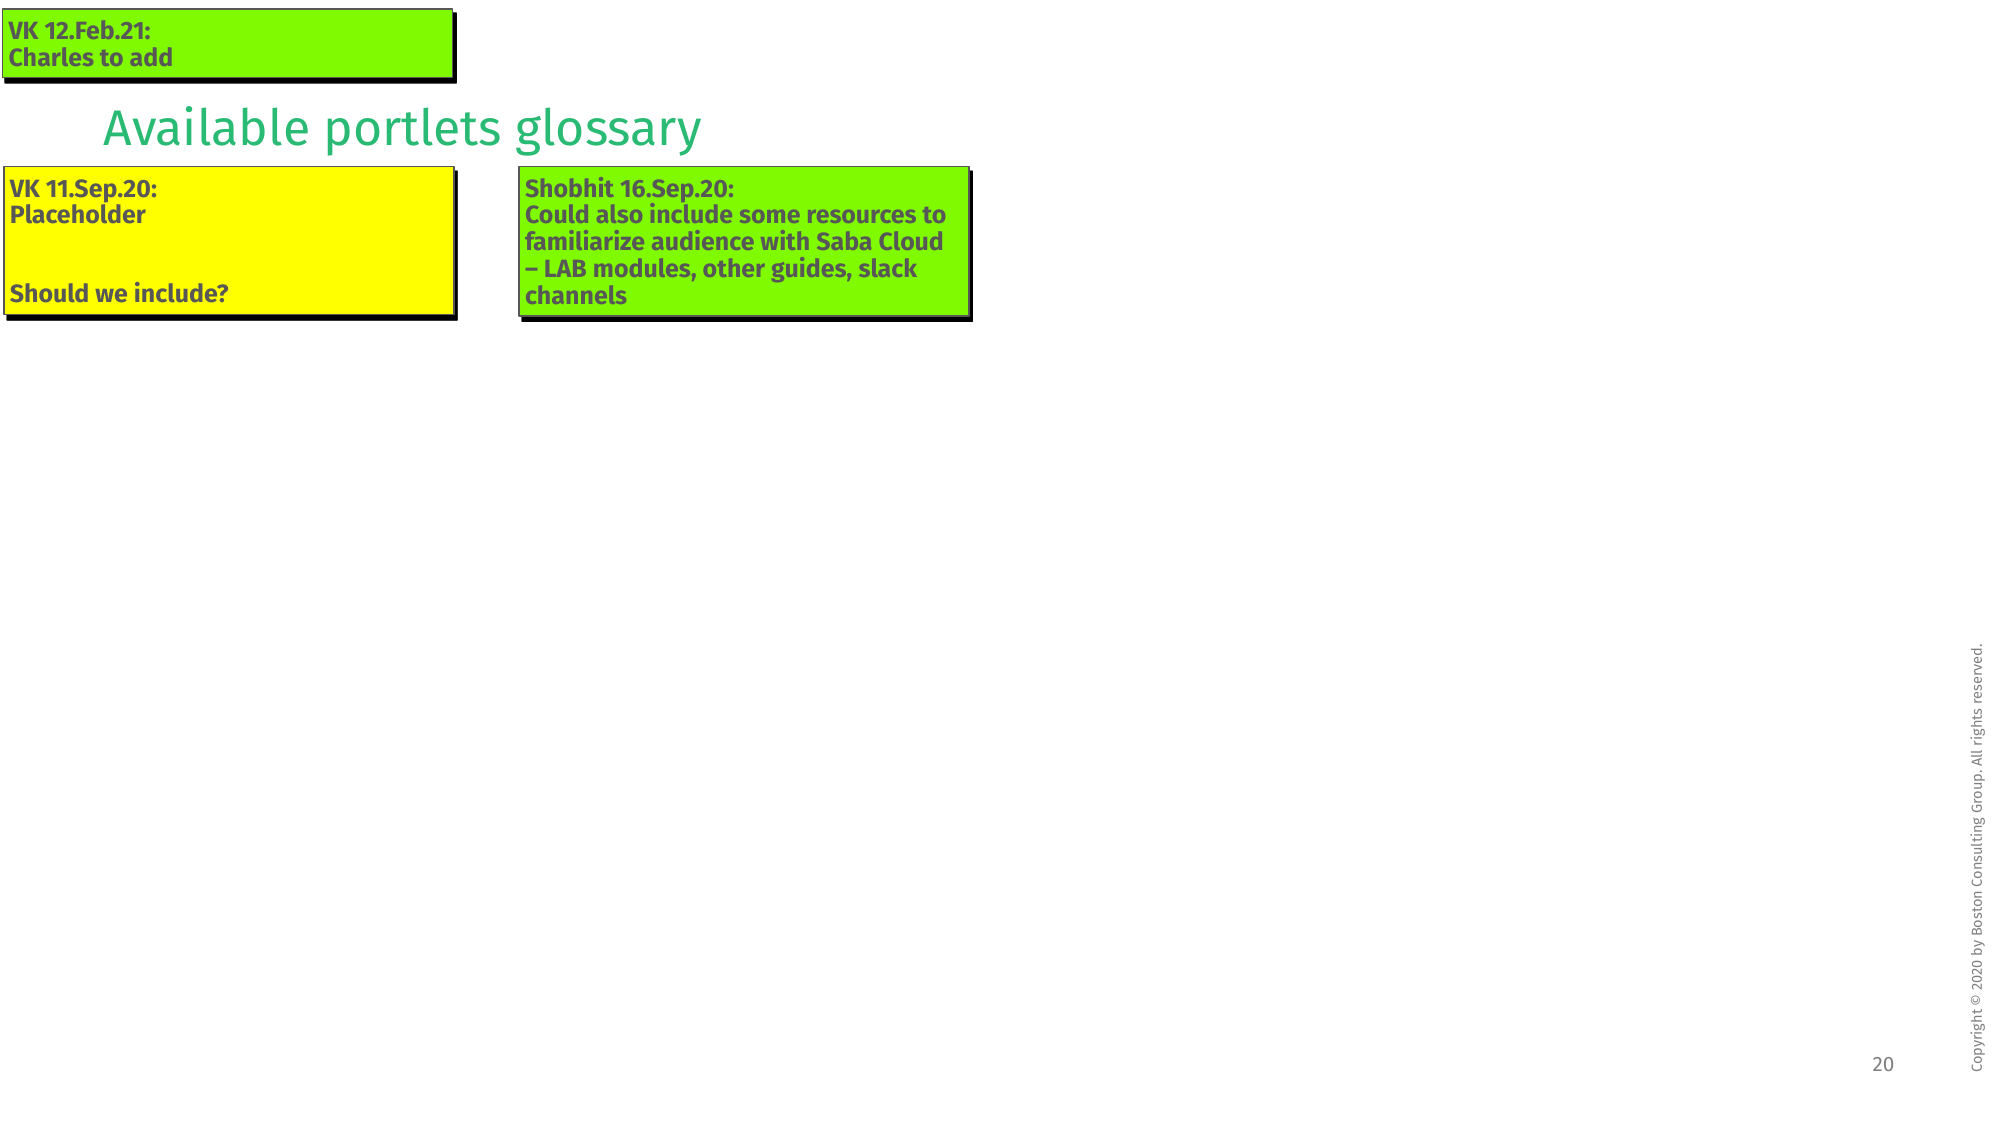

VK 12.Feb.21:
Charles to add
# Available portlets glossary
VK 11.Sep.20:
Placeholder

Should we include?
Shobhit 16.Sep.20:
Could also include some resources to familiarize audience with Saba Cloud – LAB modules, other guides, slack channels